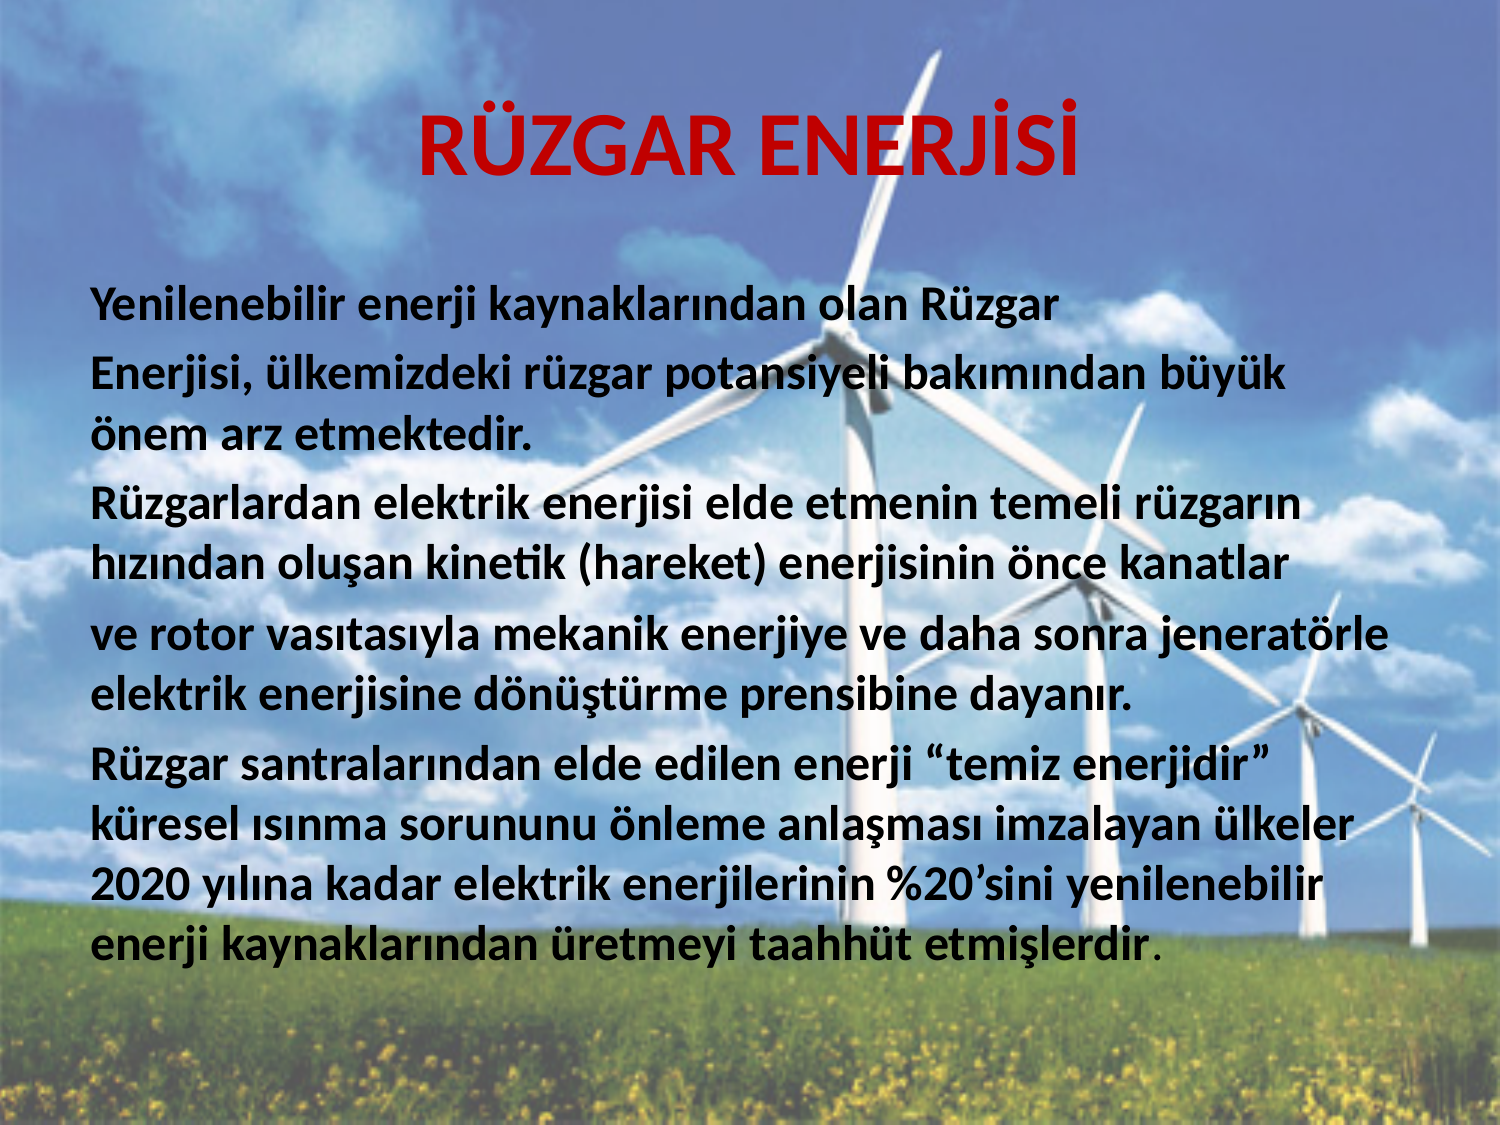

# RÜZGAR ENERJİSİ
Yenilenebilir enerji kaynaklarından olan Rüzgar
Enerjisi, ülkemizdeki rüzgar potansiyeli bakımından büyük önem arz etmektedir.
Rüzgarlardan elektrik enerjisi elde etmenin temeli rüzgarın hızından oluşan kinetik (hareket) enerjisinin önce kanatlar
ve rotor vasıtasıyla mekanik enerjiye ve daha sonra jeneratörle elektrik enerjisine dönüştürme prensibine dayanır.
Rüzgar santralarından elde edilen enerji “temiz enerjidir” küresel ısınma sorununu önleme anlaşması imzalayan ülkeler 2020 yılına kadar elektrik enerjilerinin %20’sini yenilenebilir enerji kaynaklarından üretmeyi taahhüt etmişlerdir.